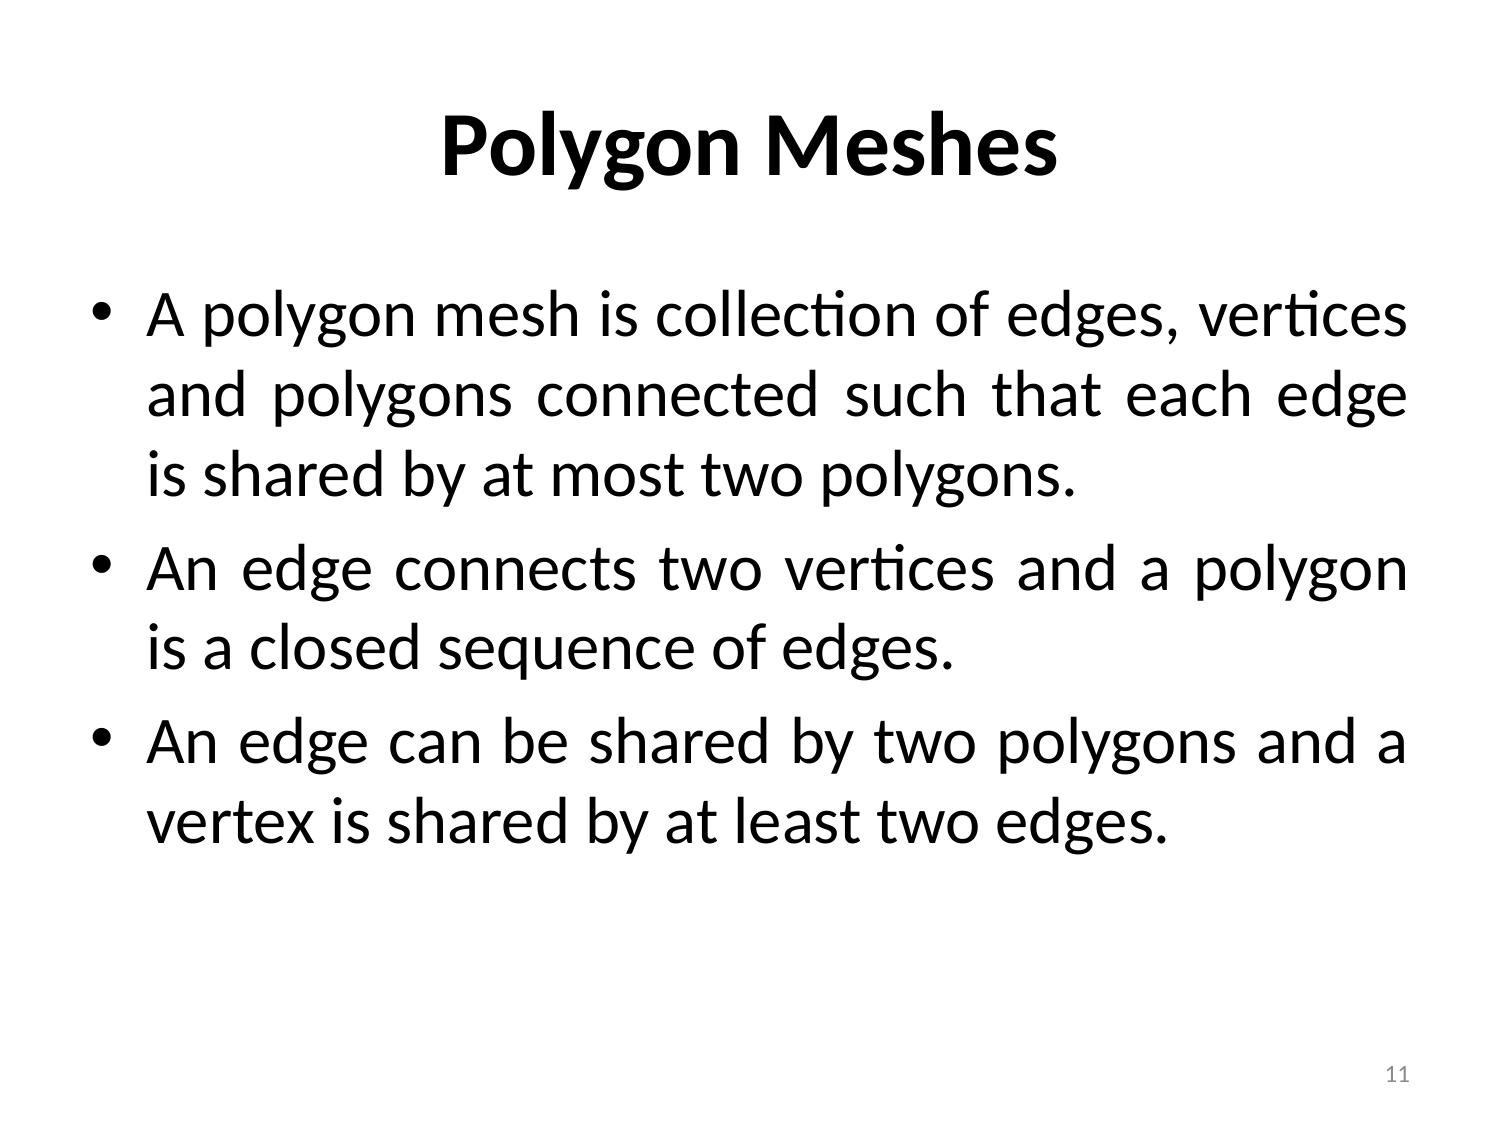

# Polygon Meshes
A polygon mesh is collection of edges, vertices and polygons connected such that each edge is shared by at most two polygons.
An edge connects two vertices and a polygon is a closed sequence of edges.
An edge can be shared by two polygons and a vertex is shared by at least two edges.
11